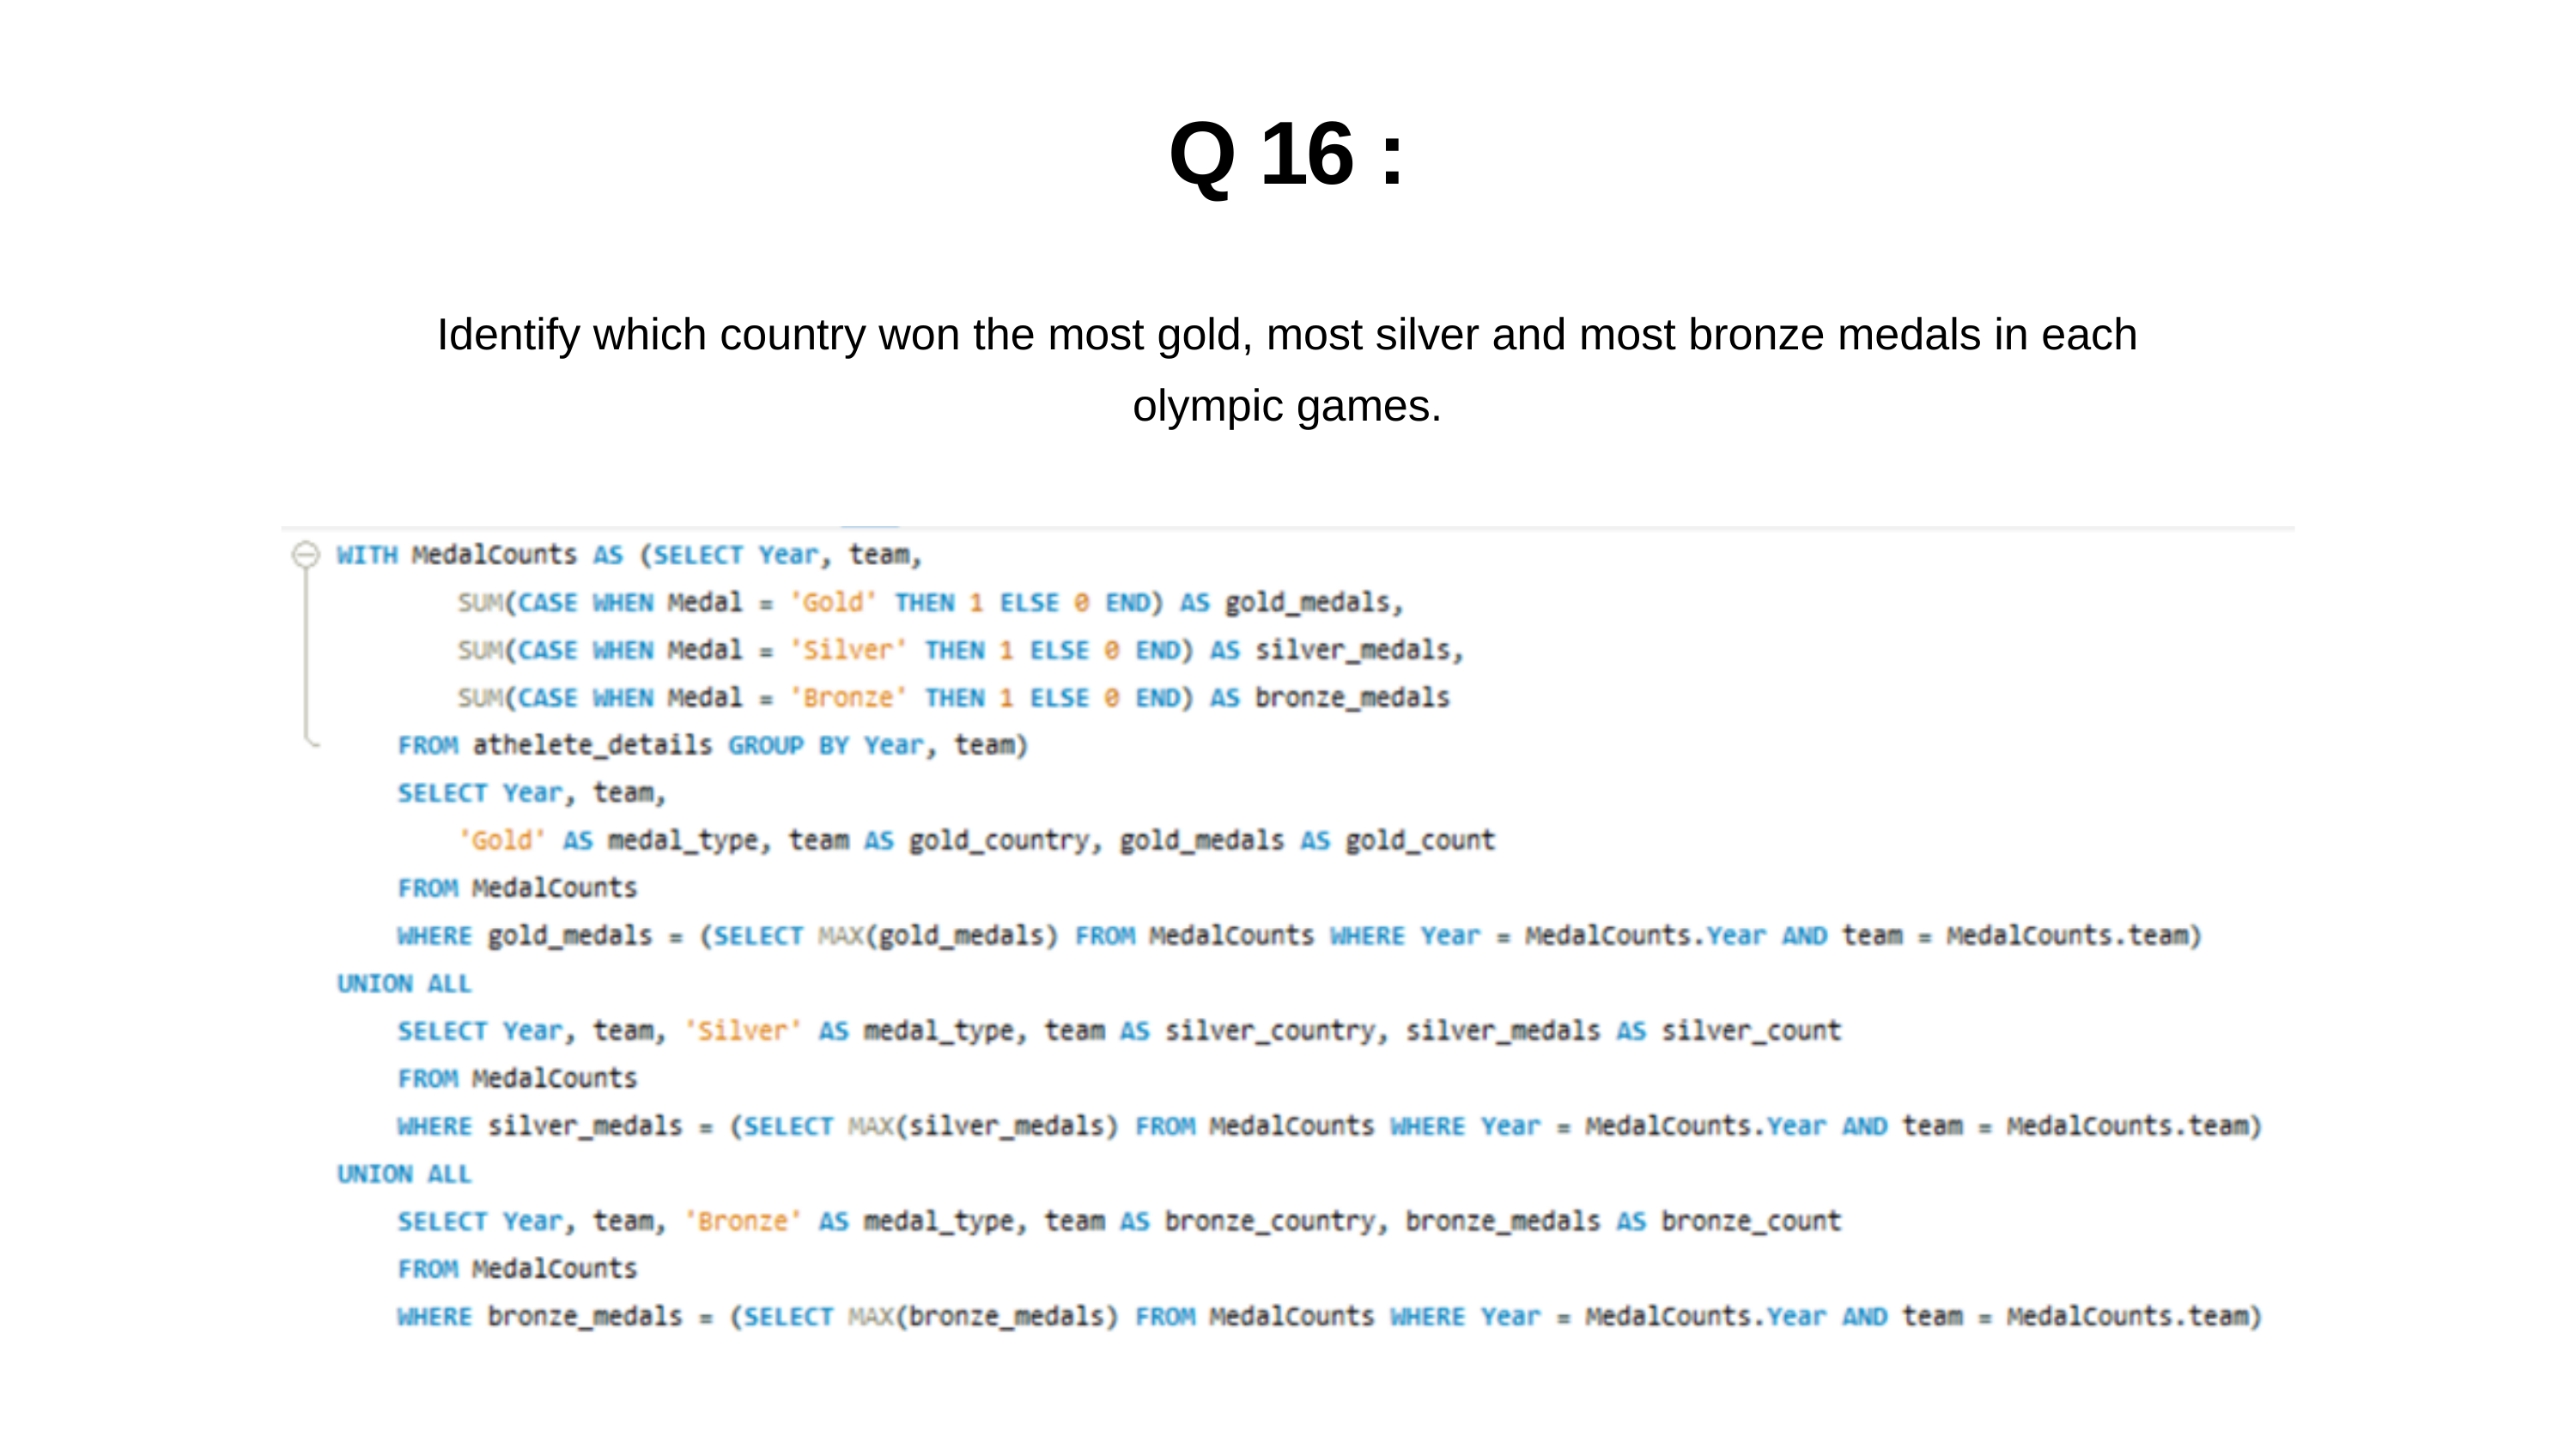

Q 16 :
Identify which country won the most gold, most silver and most bronze medals in each olympic games.